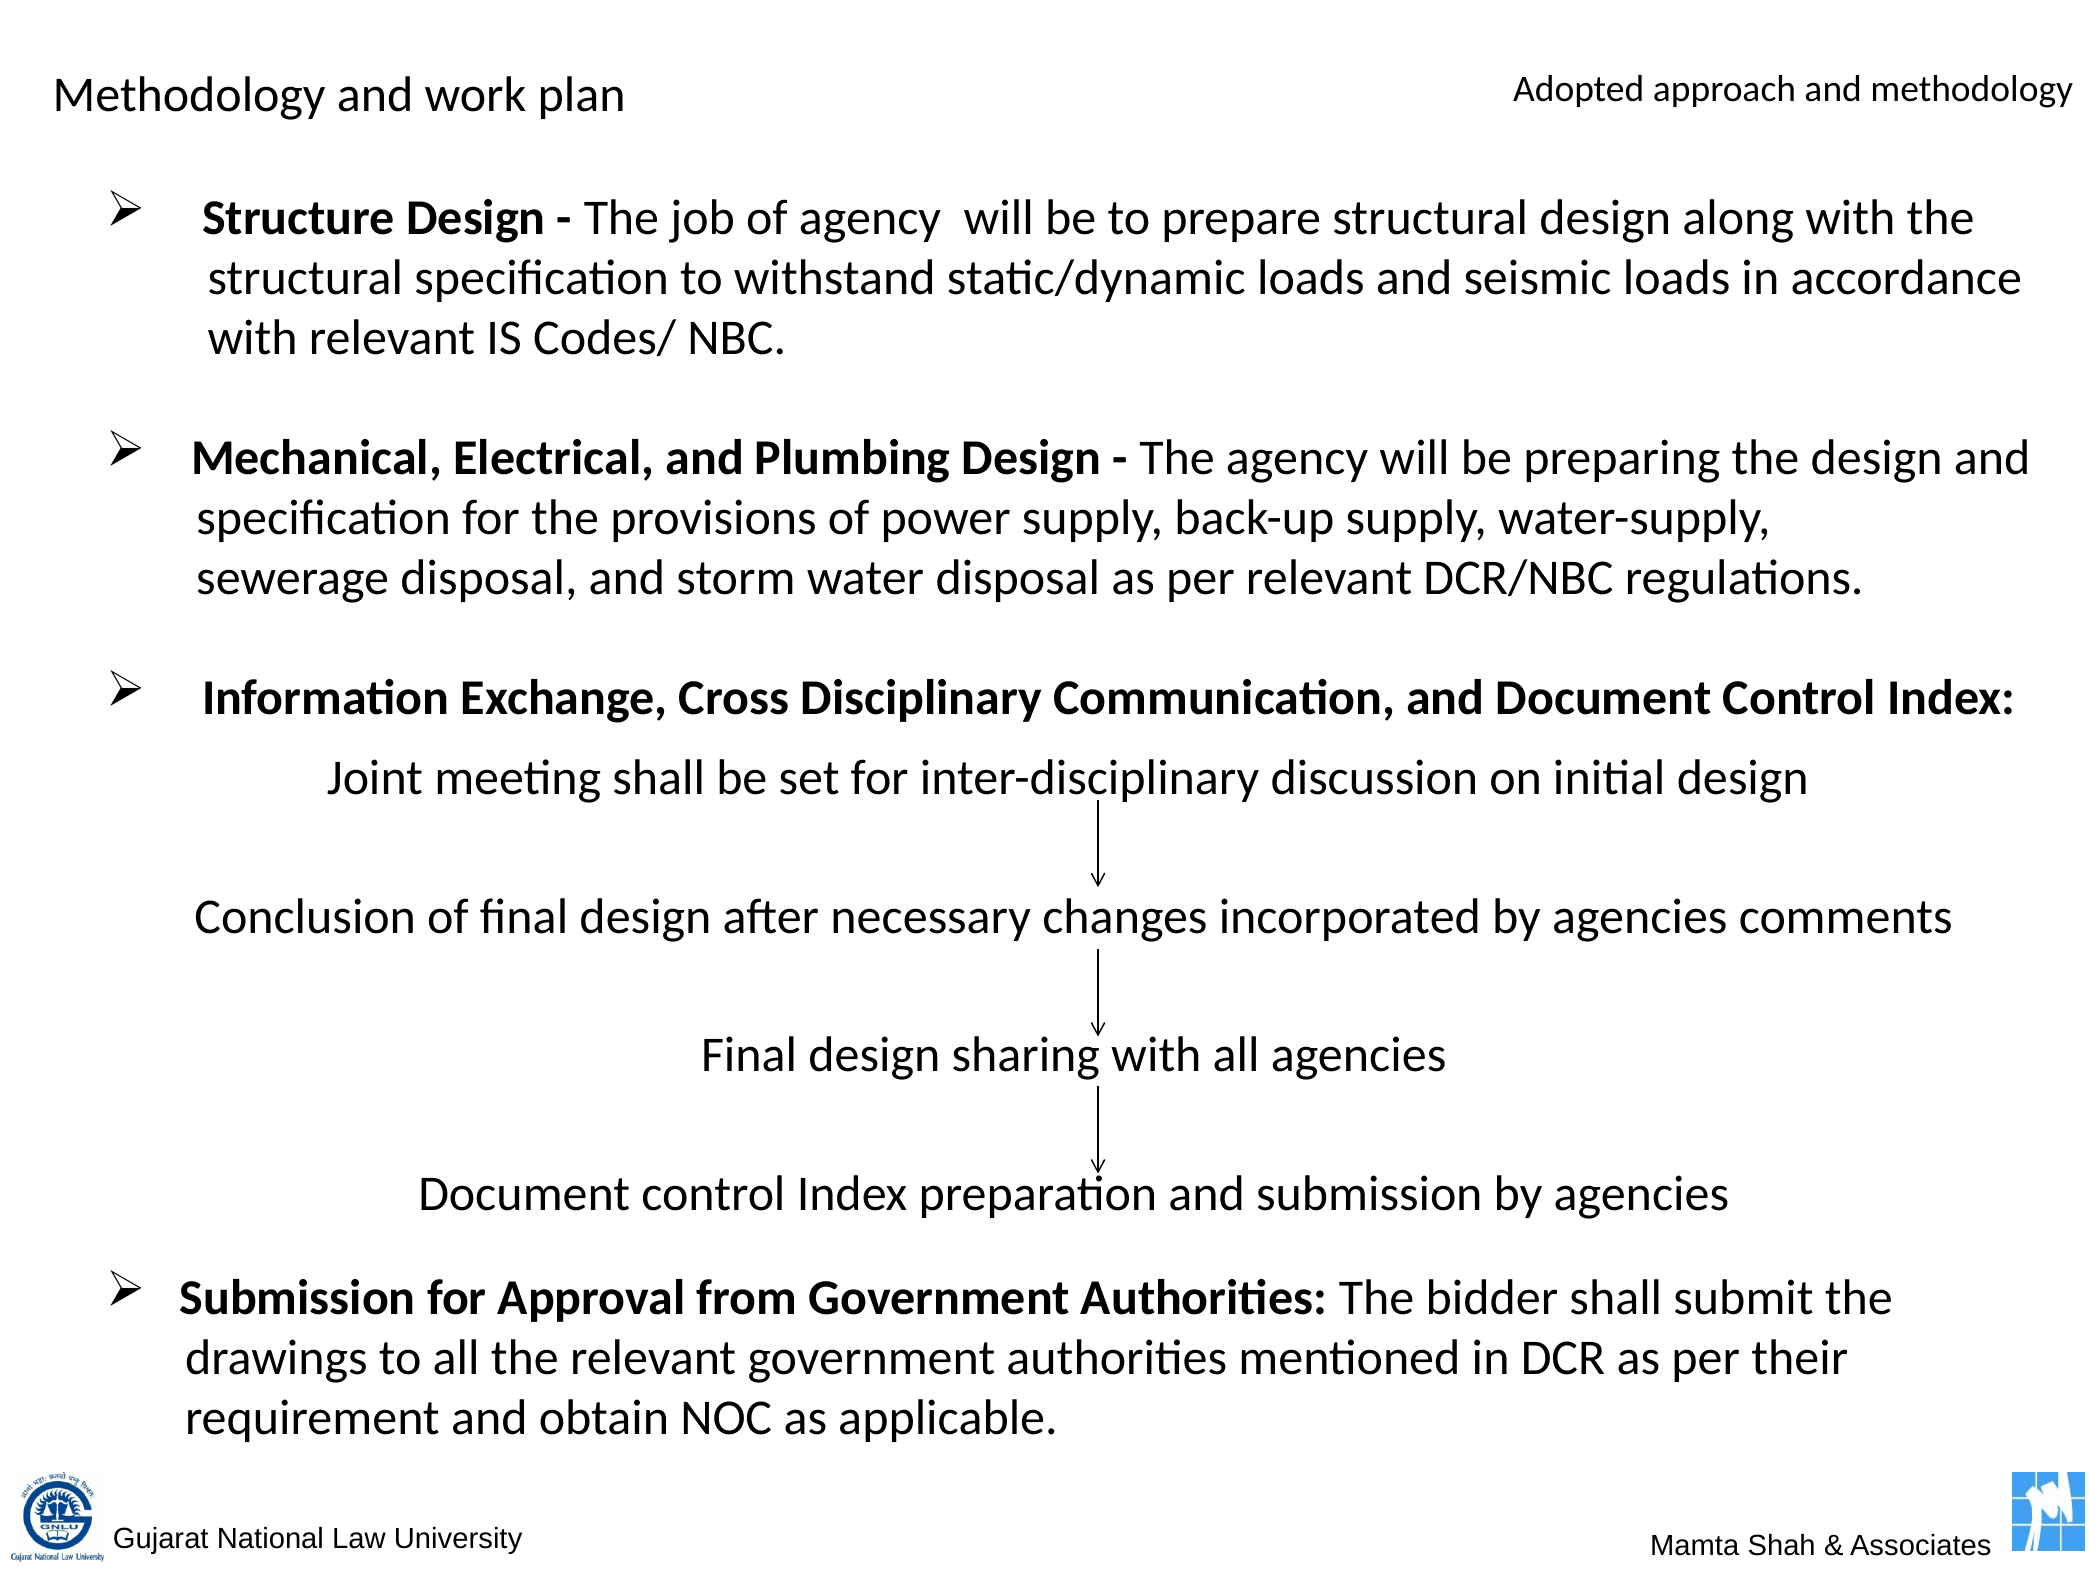

Methodology and work plan
Adopted approach and methodology
     Structure Design - The job of agency  will be to prepare structural design along with the
         structural specification to withstand static/dynamic loads and seismic loads in accordance
         with relevant IS Codes/ NBC.

    Mechanical, Electrical, and Plumbing Design - The agency will be preparing the design and
        specification for the provisions of power supply, back-up supply, water-supply,
        sewerage disposal, and storm water disposal as per relevant DCR/NBC regulations.

     Information Exchange, Cross Disciplinary Communication, and Document Control Index:

   Submission for Approval from Government Authorities: The bidder shall submit the
       drawings to all the relevant government authorities mentioned in DCR as per their
       requirement and obtain NOC as applicable.

| Joint meeting shall be set for inter-disciplinary discussion on initial design |
| --- |
|  |
| Conclusion of final design after necessary changes incorporated by agencies comments |
|  |
| Final design sharing with all agencies |
|  |
| Document control Index preparation and submission by agencies |